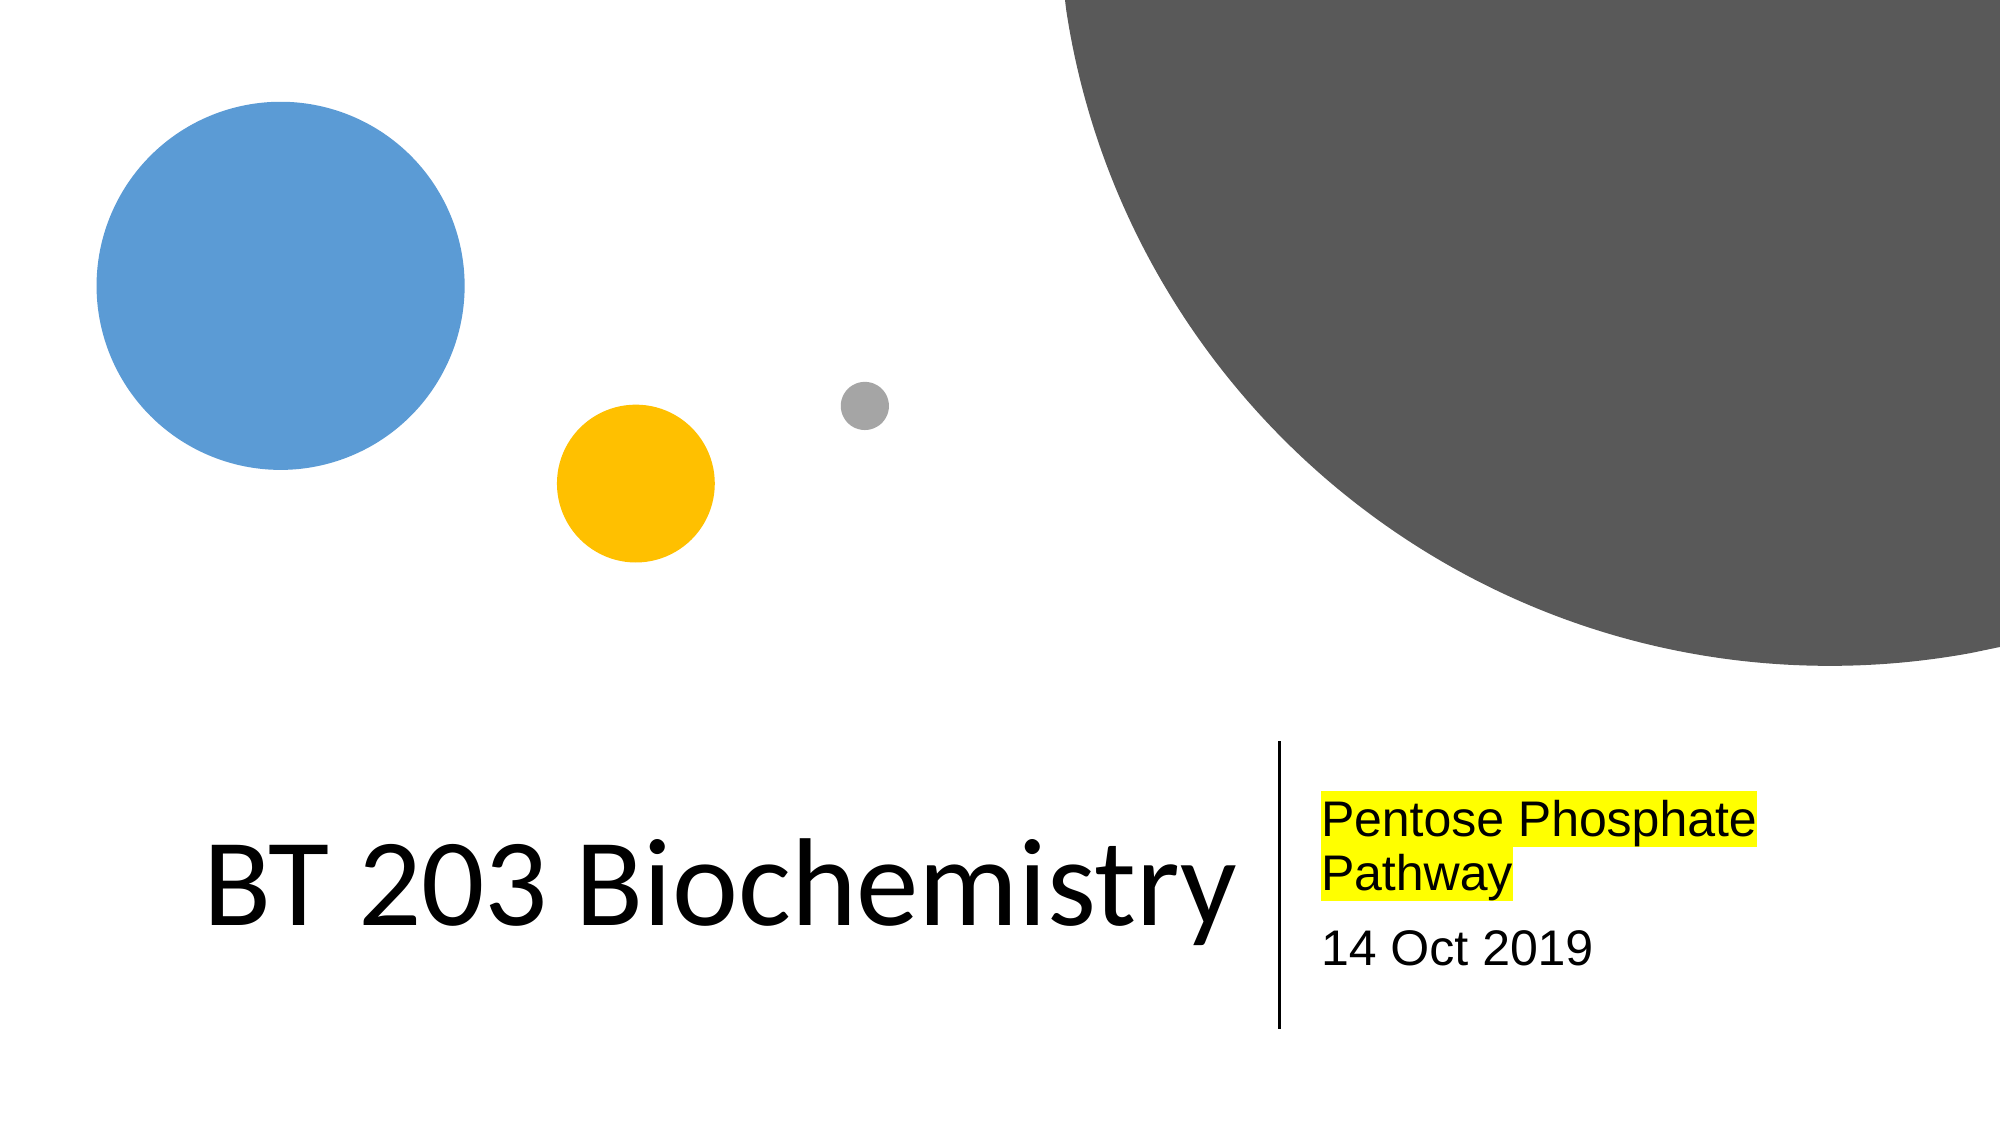

# BT 203 Biochemistry
Pentose Phosphate Pathway
14 Oct 2019